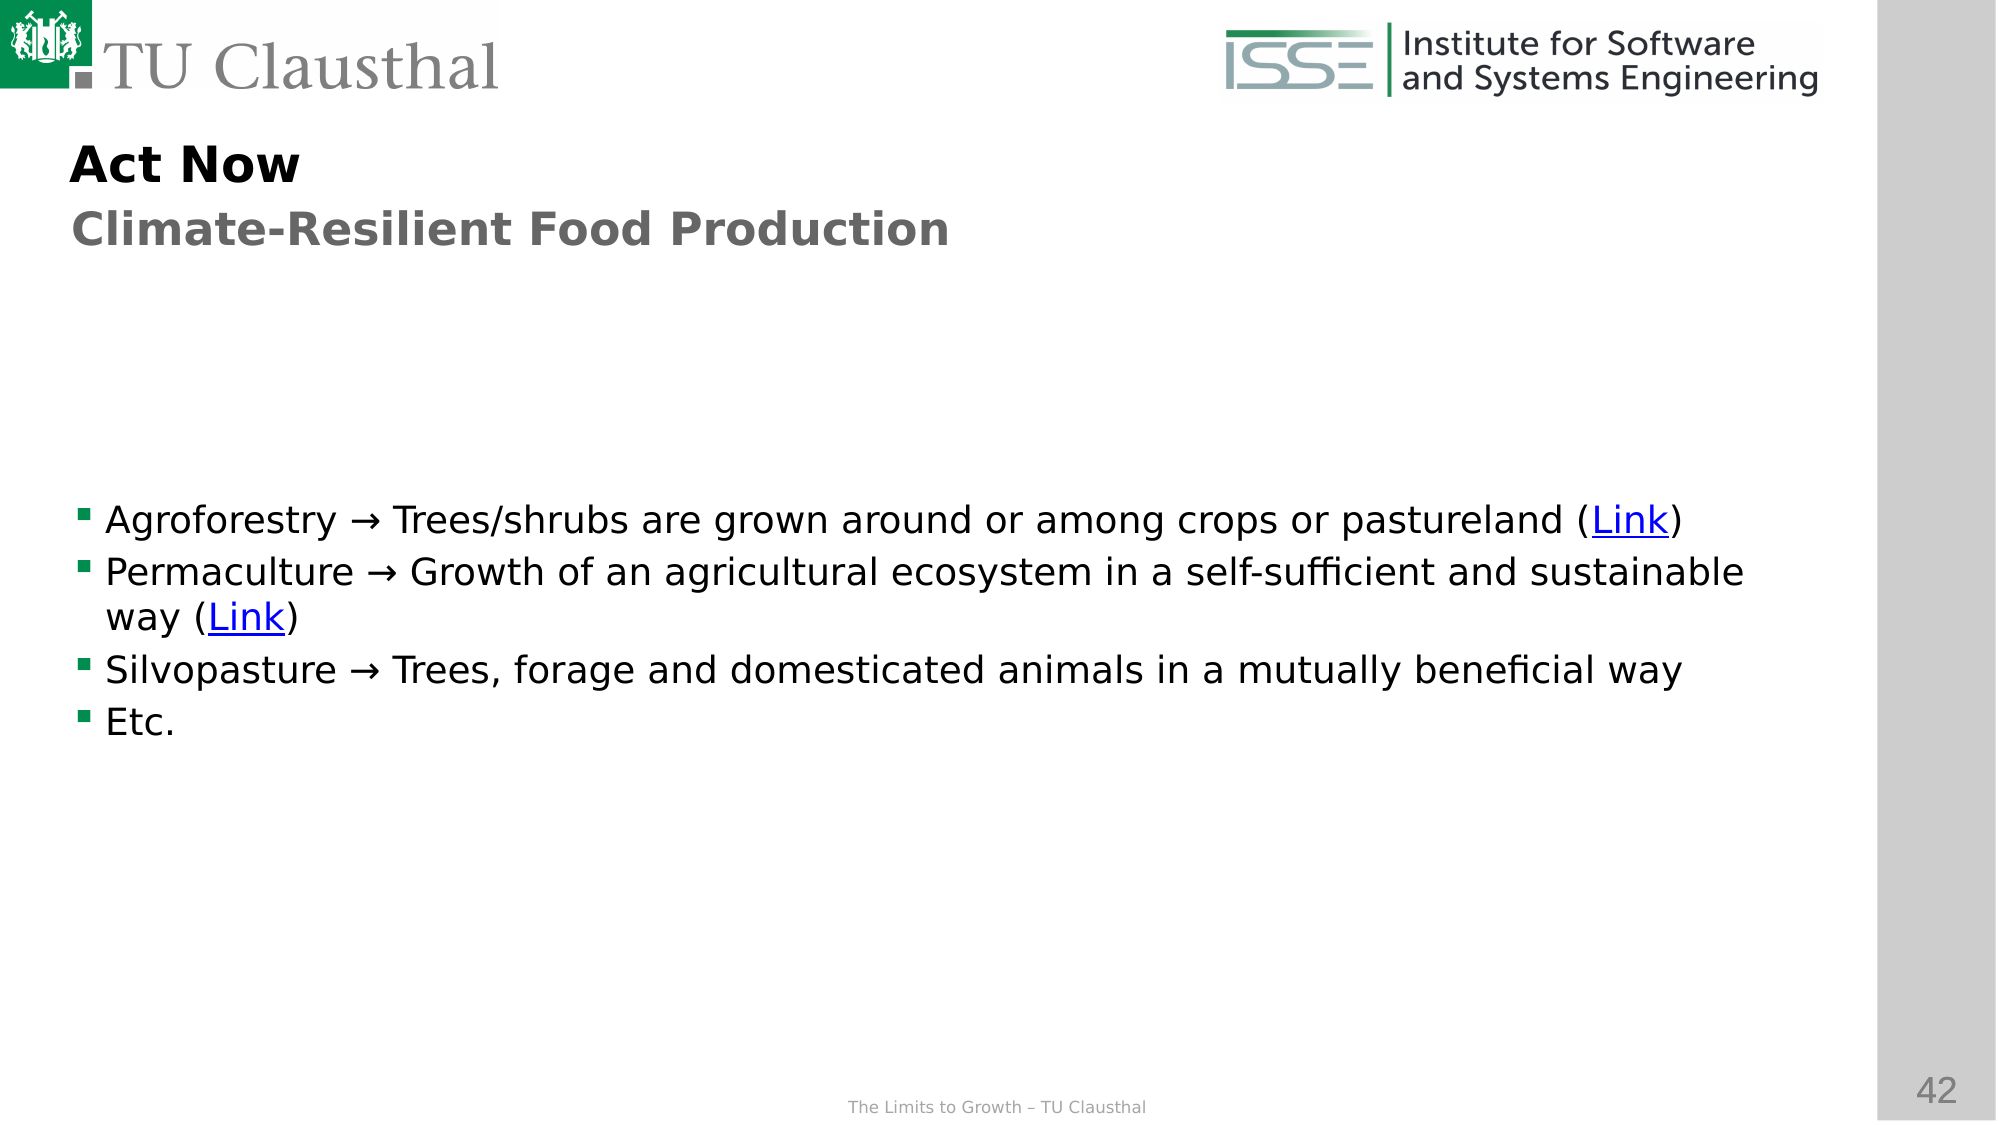

Act Now
Climate-Resilient Food Production

Agroforestry → Trees/shrubs are grown around or among crops or pastureland (Link)
Permaculture → Growth of an agricultural ecosystem in a self-sufficient and sustainable way (Link)
Silvopasture → Trees, forage and domesticated animals in a mutually beneficial way
Etc.